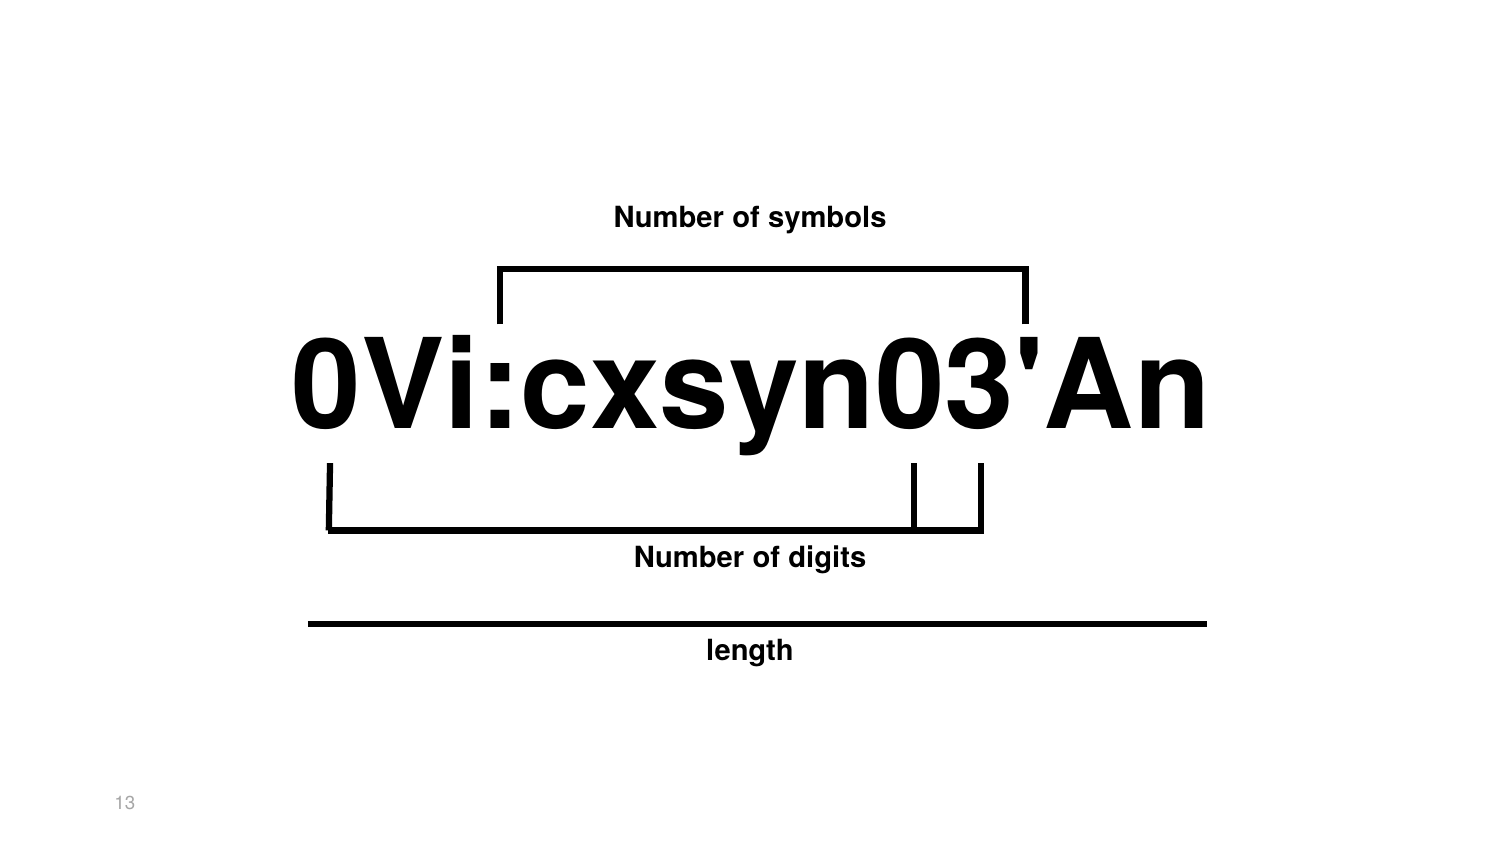

Number of symbols
0Vi:cxsyn03'An
Number of digits
length
13